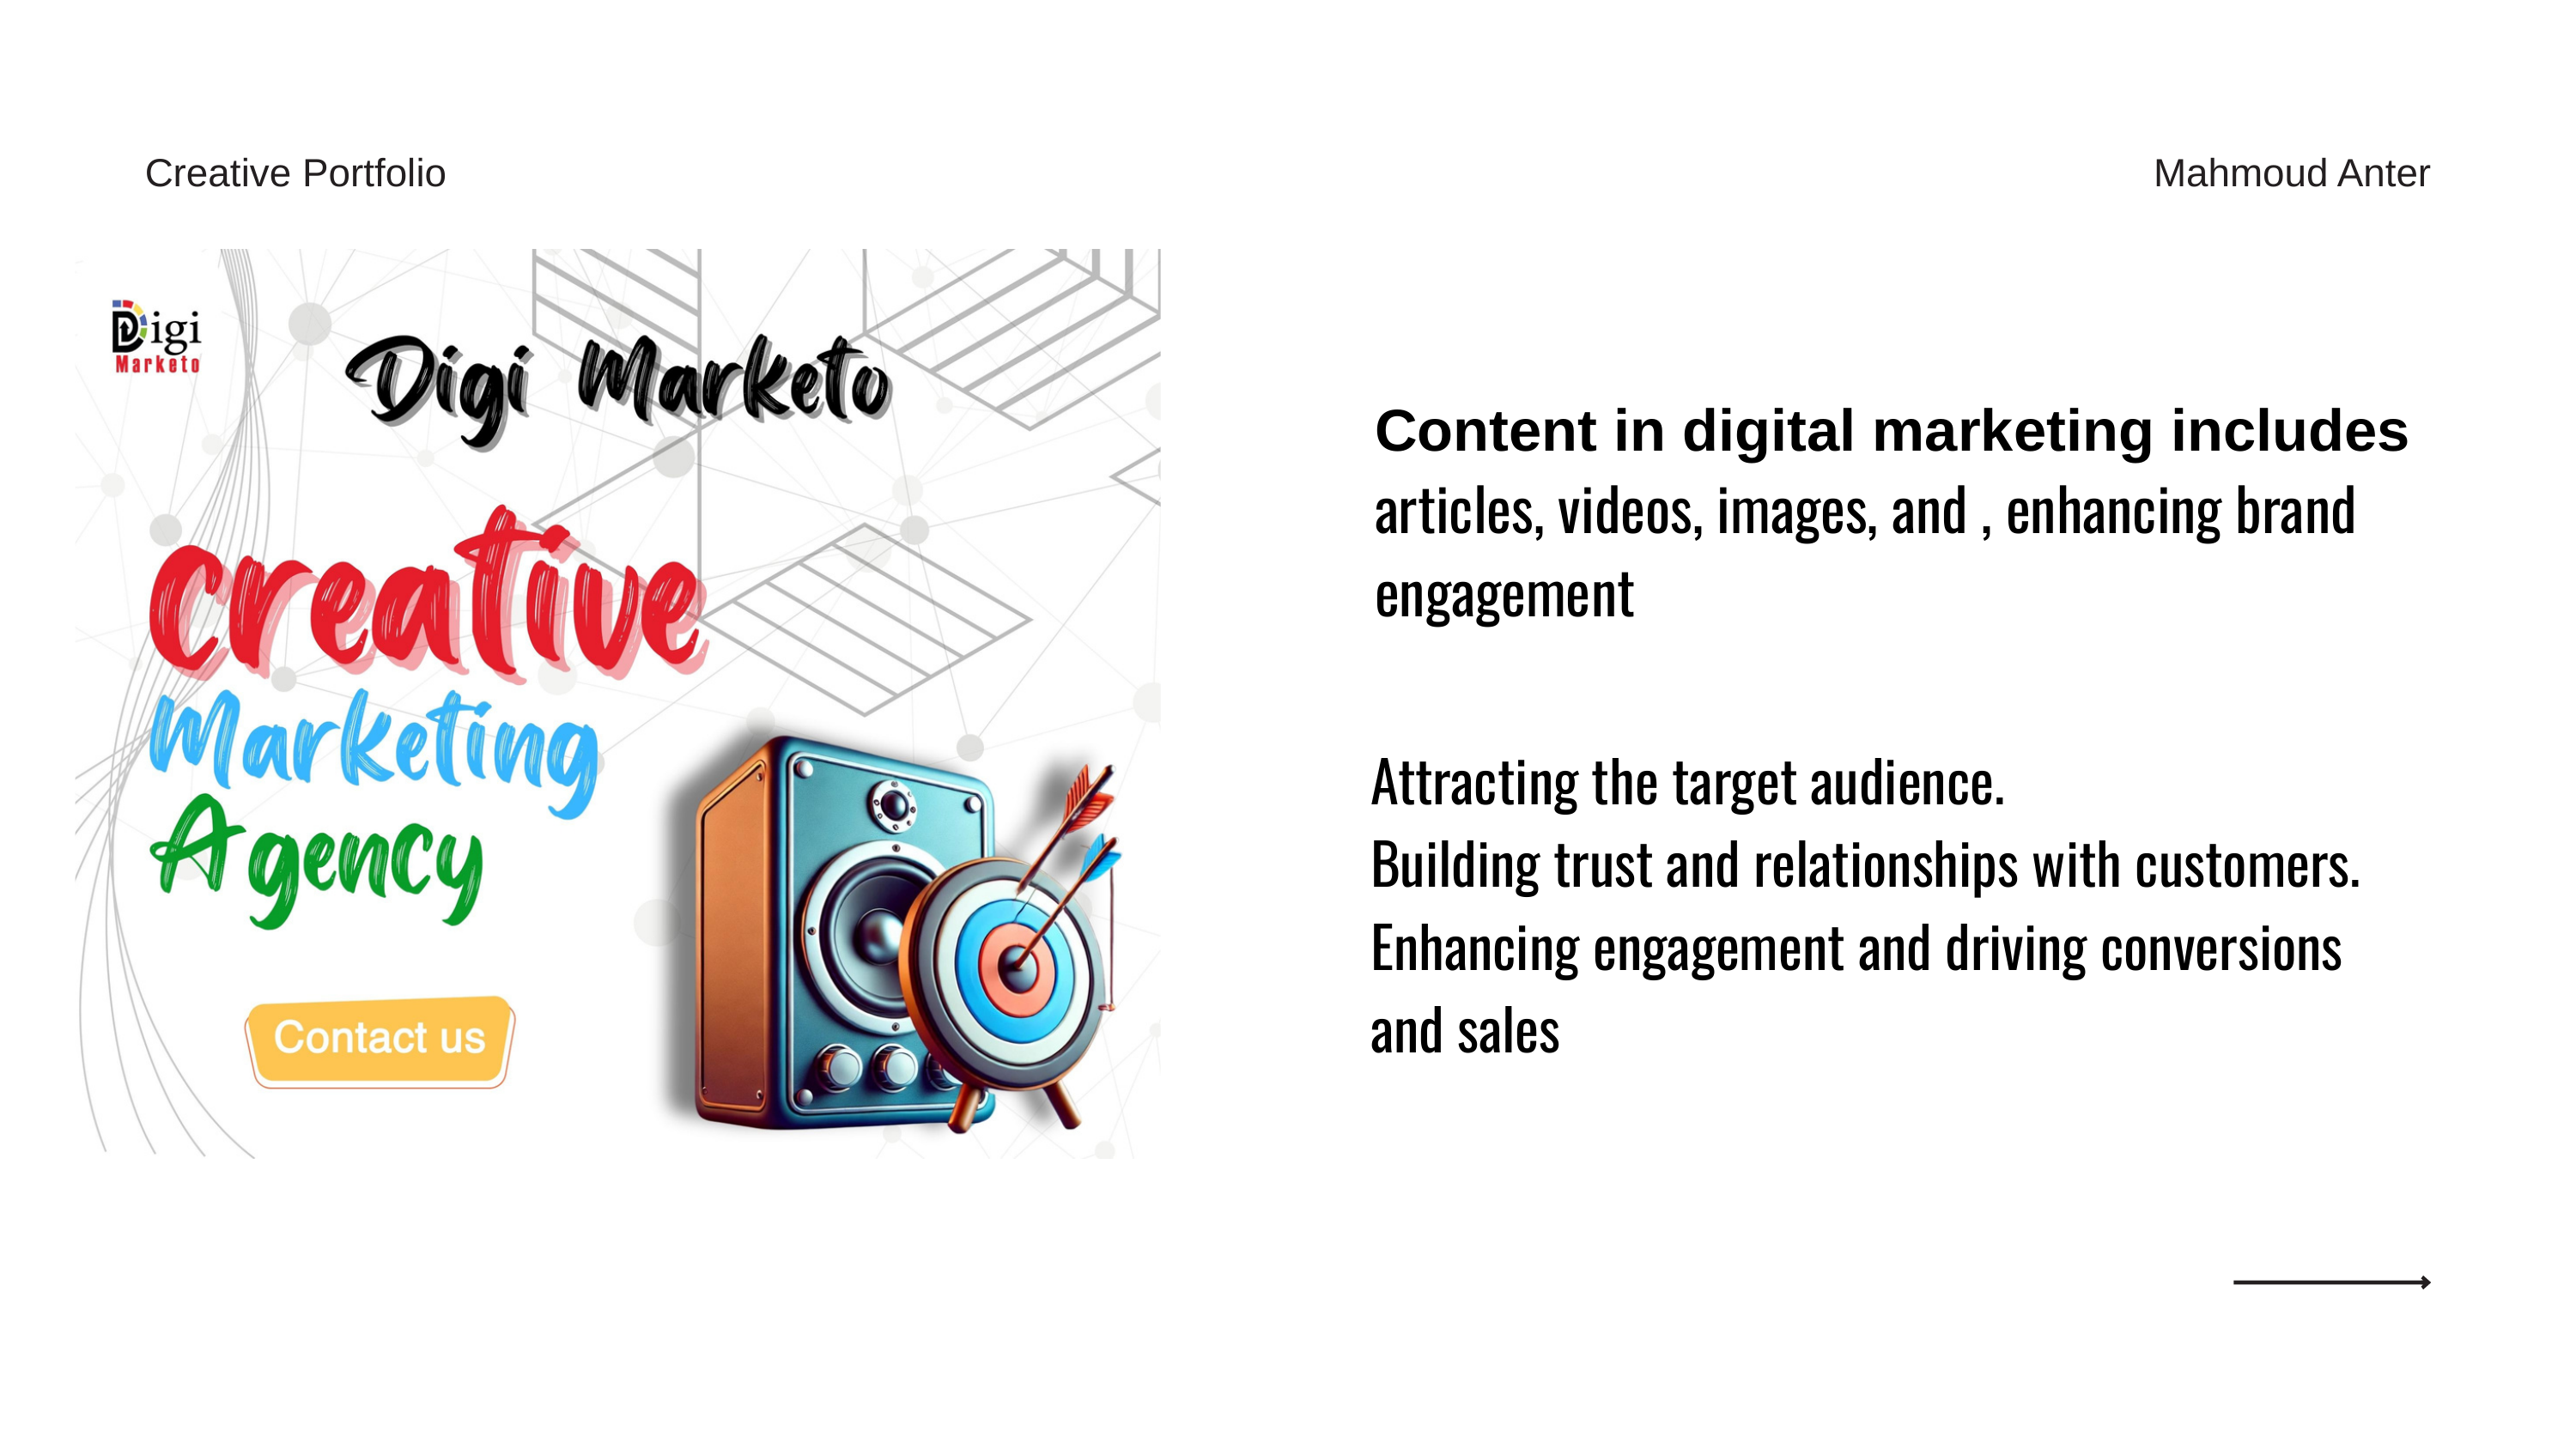

Creative Portfolio
Mahmoud Anter

Content in digital marketing includes
articles, videos, images, and , enhancing brand engagement
Attracting the target audience.
Building trust and relationships with customers.
Enhancing engagement and driving conversions and sales